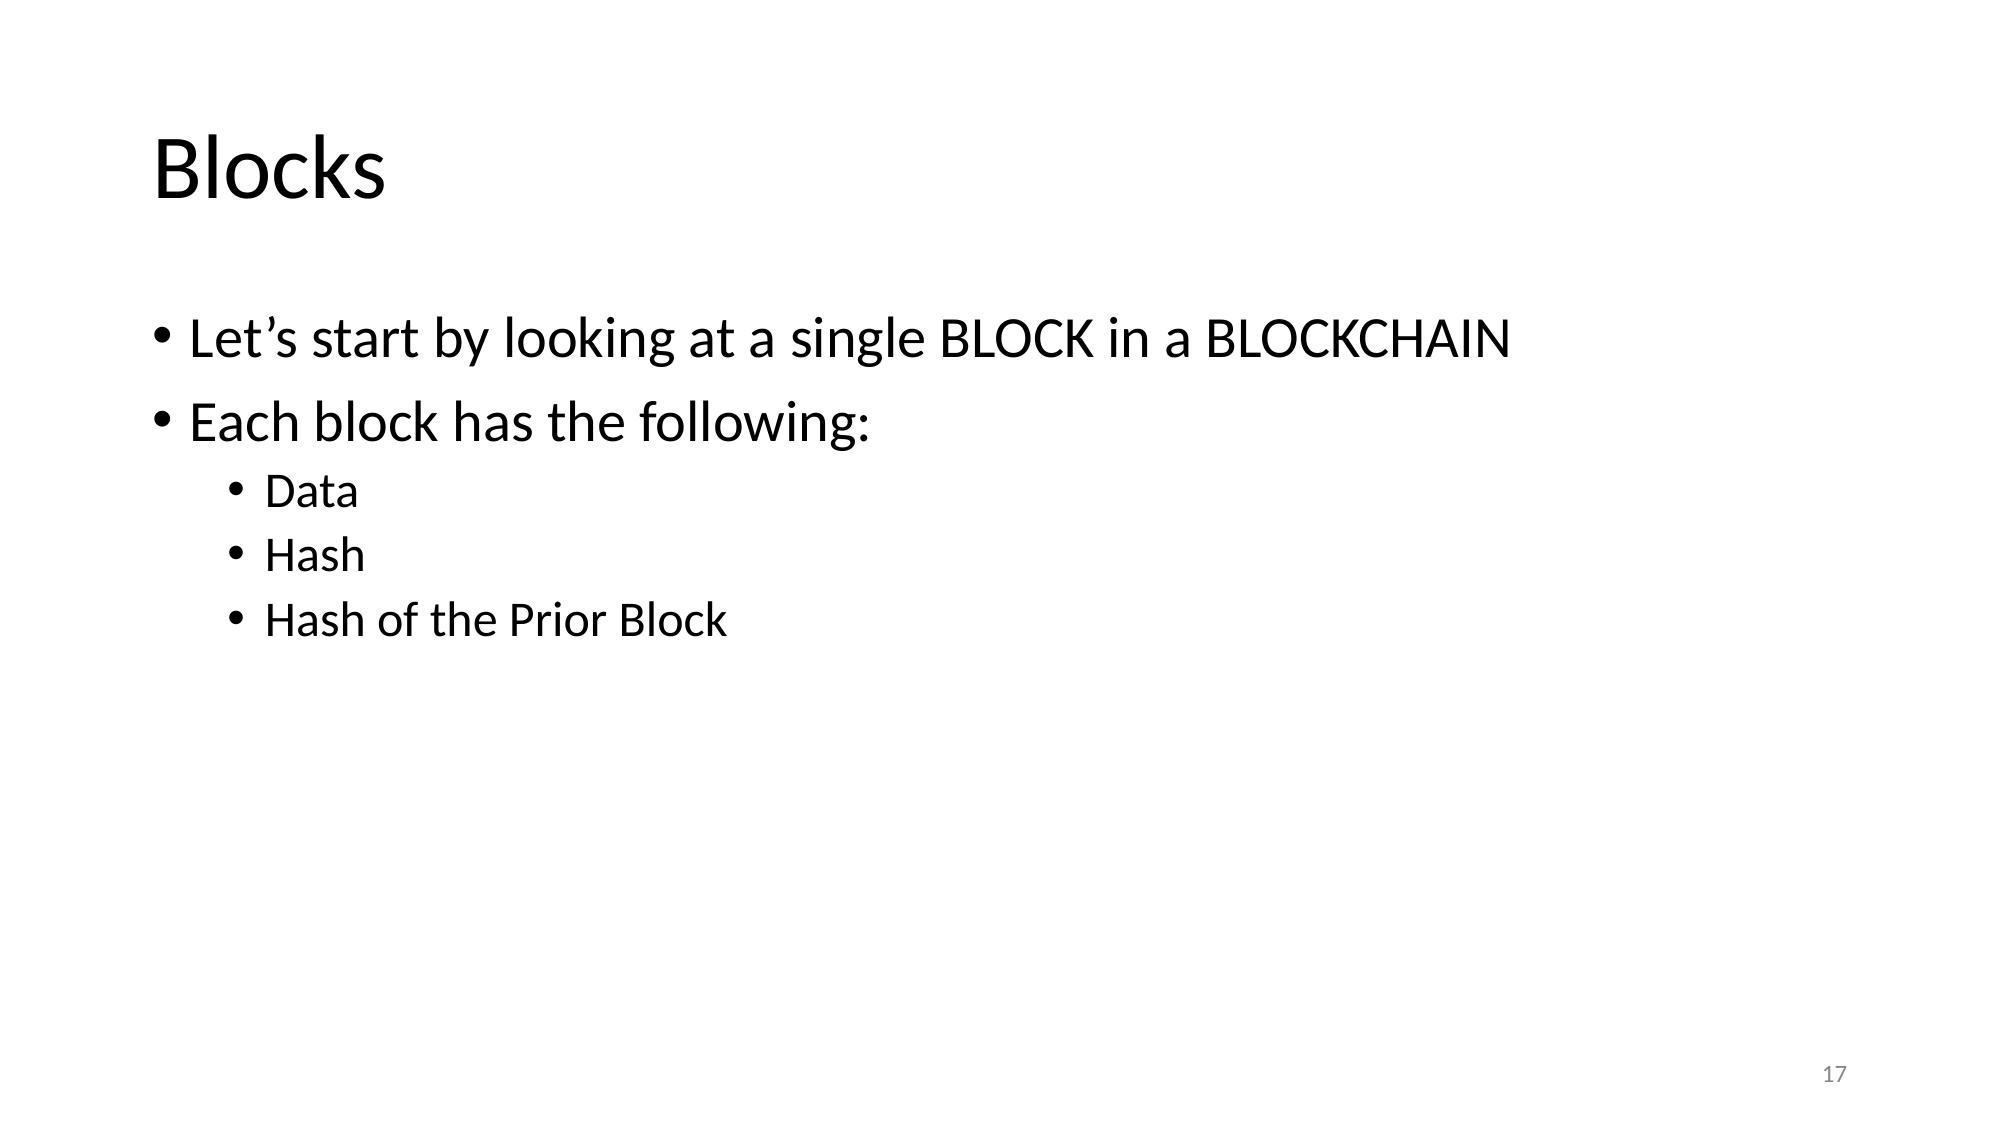

# Blocks
Let’s start by looking at a single BLOCK in a BLOCKCHAIN
Each block has the following:
Data
Hash
Hash of the Prior Block

17